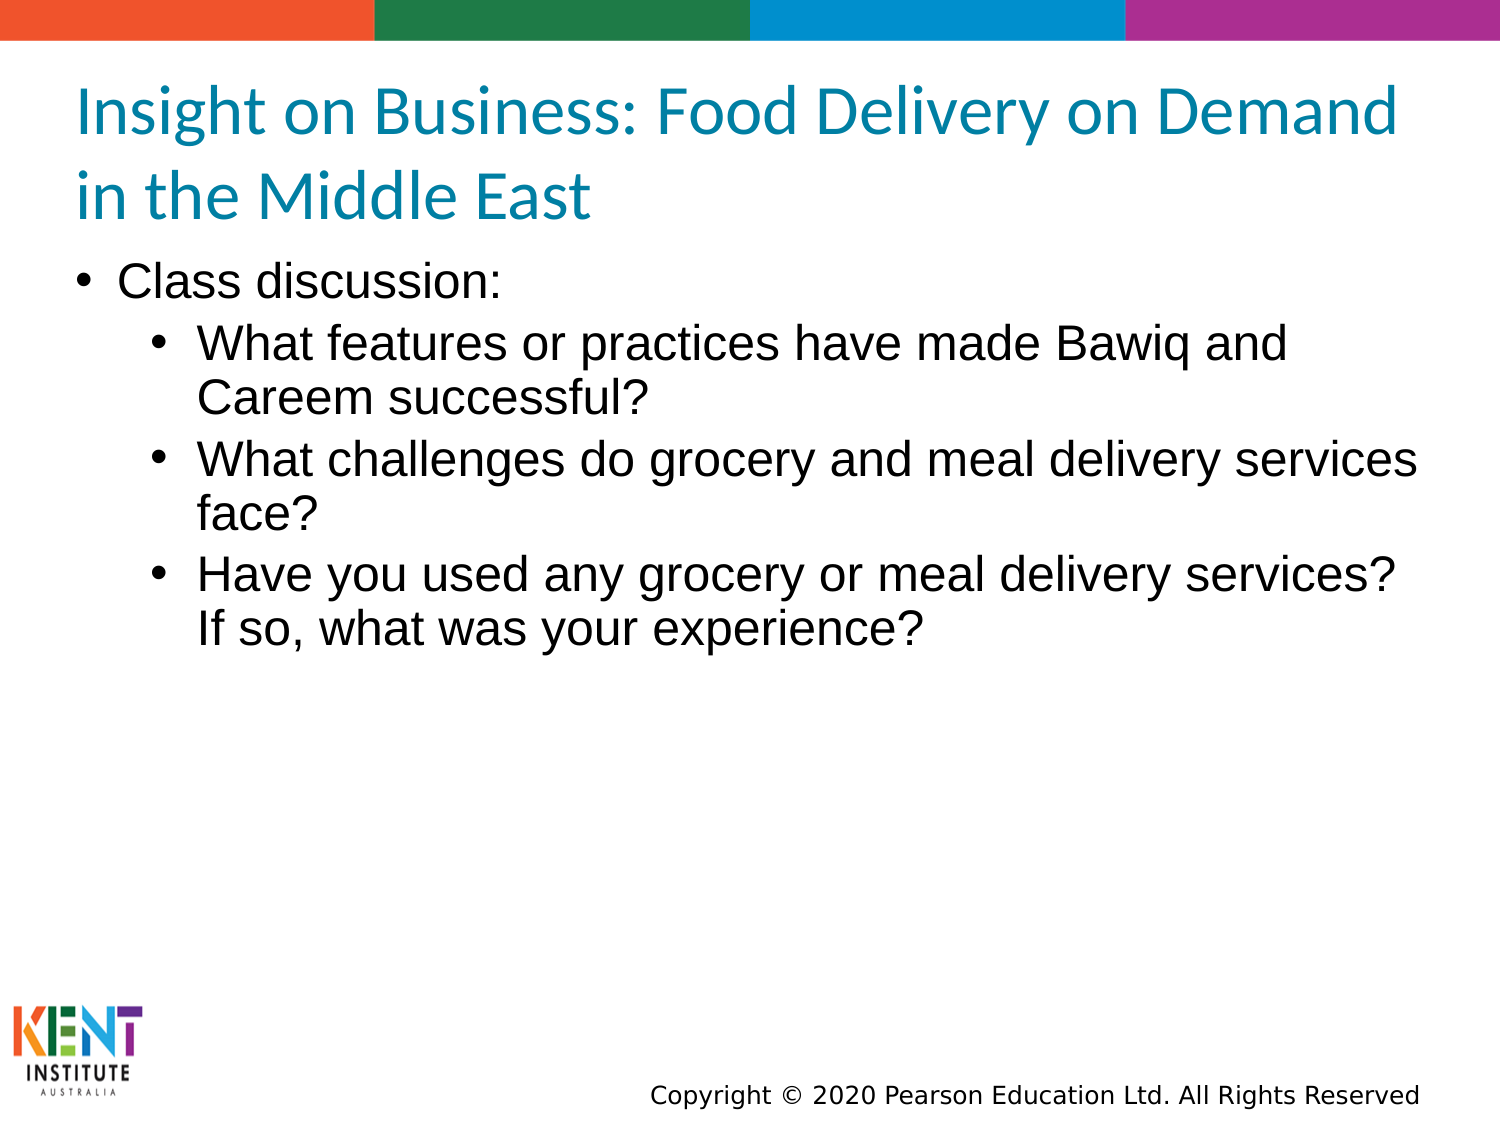

# Insight on Business: Food Delivery on Demand in the Middle East
Class discussion:
What features or practices have made Bawiq and Careem successful?
What challenges do grocery and meal delivery services face?
Have you used any grocery or meal delivery services? If so, what was your experience?